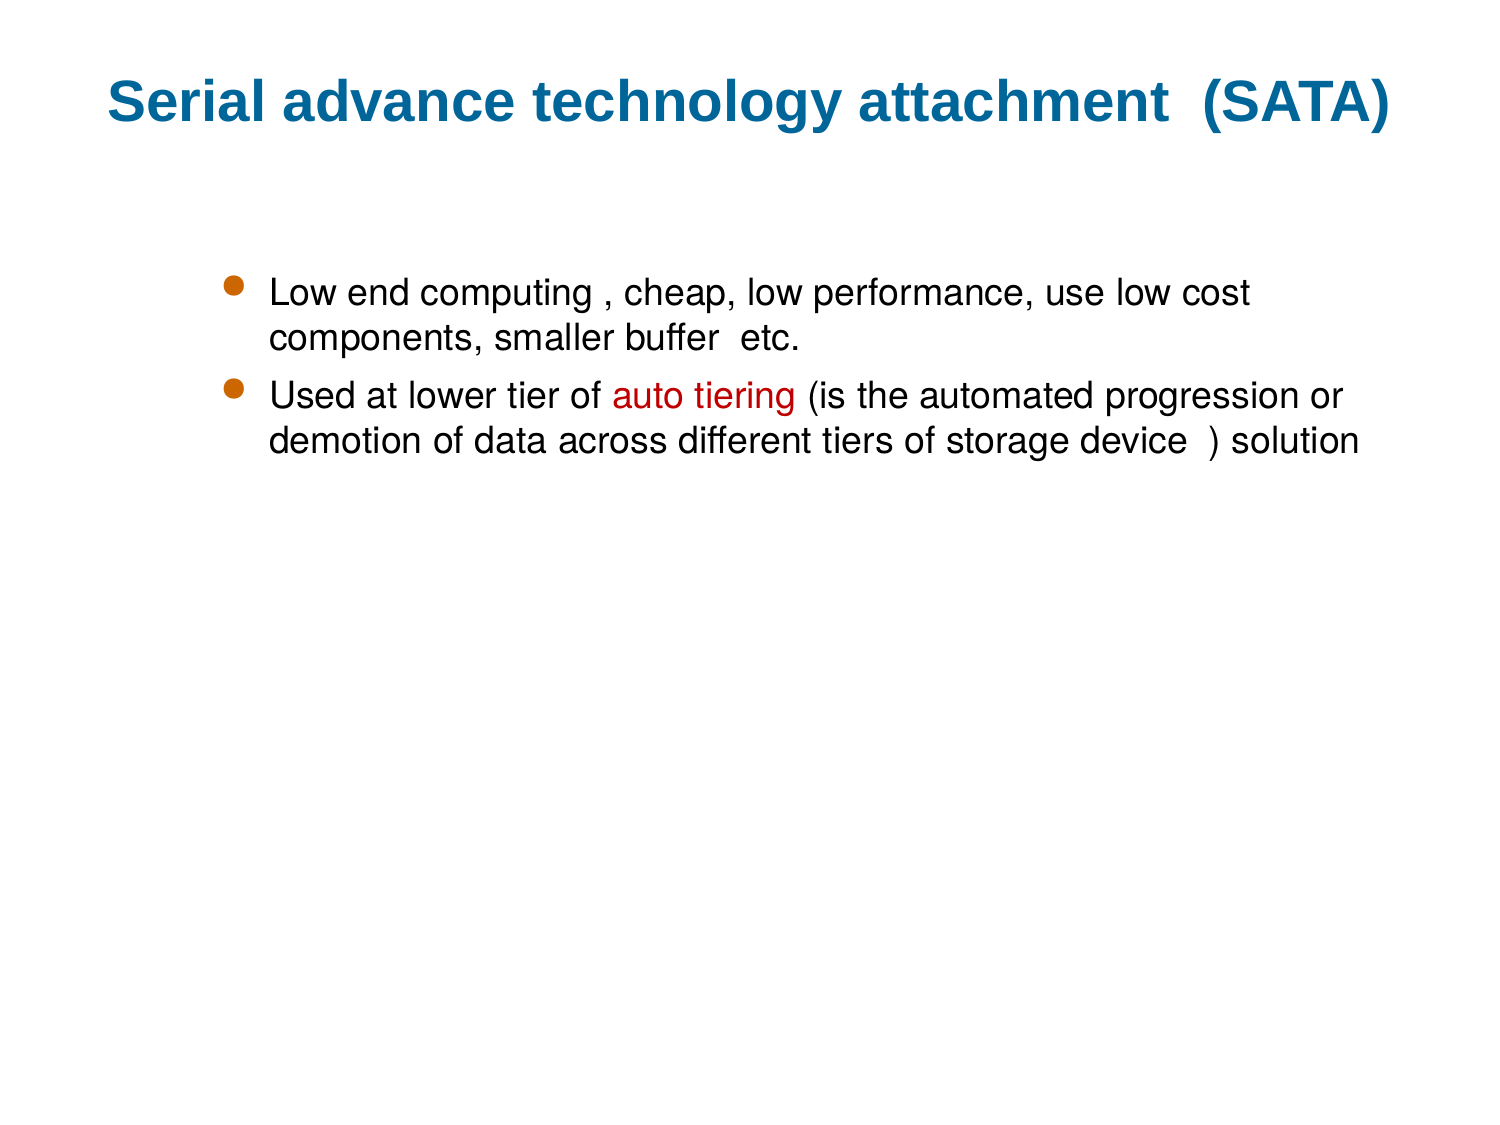

# Serial advance technology attachment  (SATA)

Low end computing , cheap, low performance, use low cost components, smaller buffer  etc.
Used at lower tier of auto tiering (is the automated progression or demotion of data across different tiers of storage device  ) solution